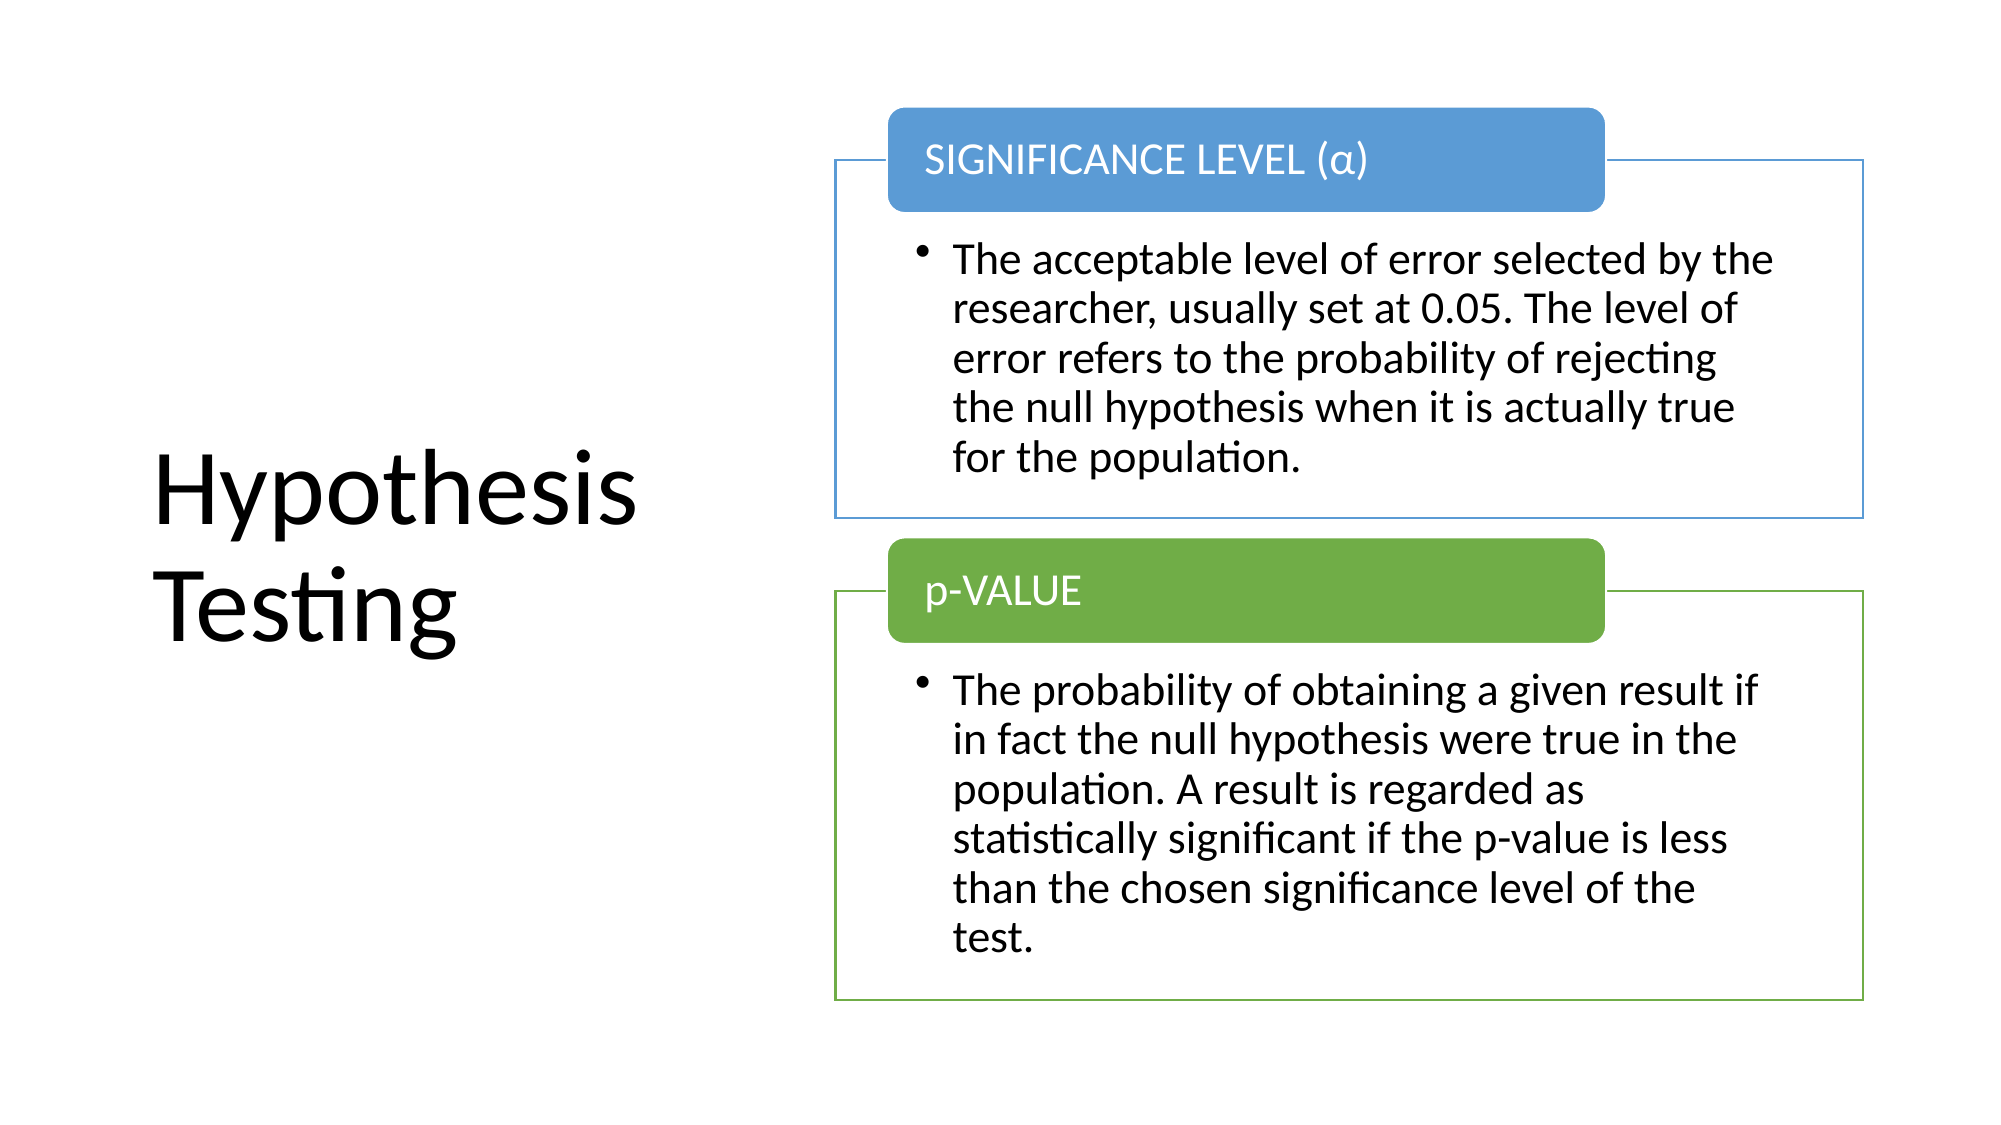

# Hypothesis Testing
The acceptable level of error selected by the researcher, usually set at 0.05. The level of error refers to the probability of rejecting the null hypothesis when it is actually true for the population.
SIGNIFICANCE LEVEL (α)
The probability of obtaining a given result if in fact the null hypothesis were true in the population. A result is regarded as statistically significant if the p-value is less than the chosen significance level of the test.
p-VALUE